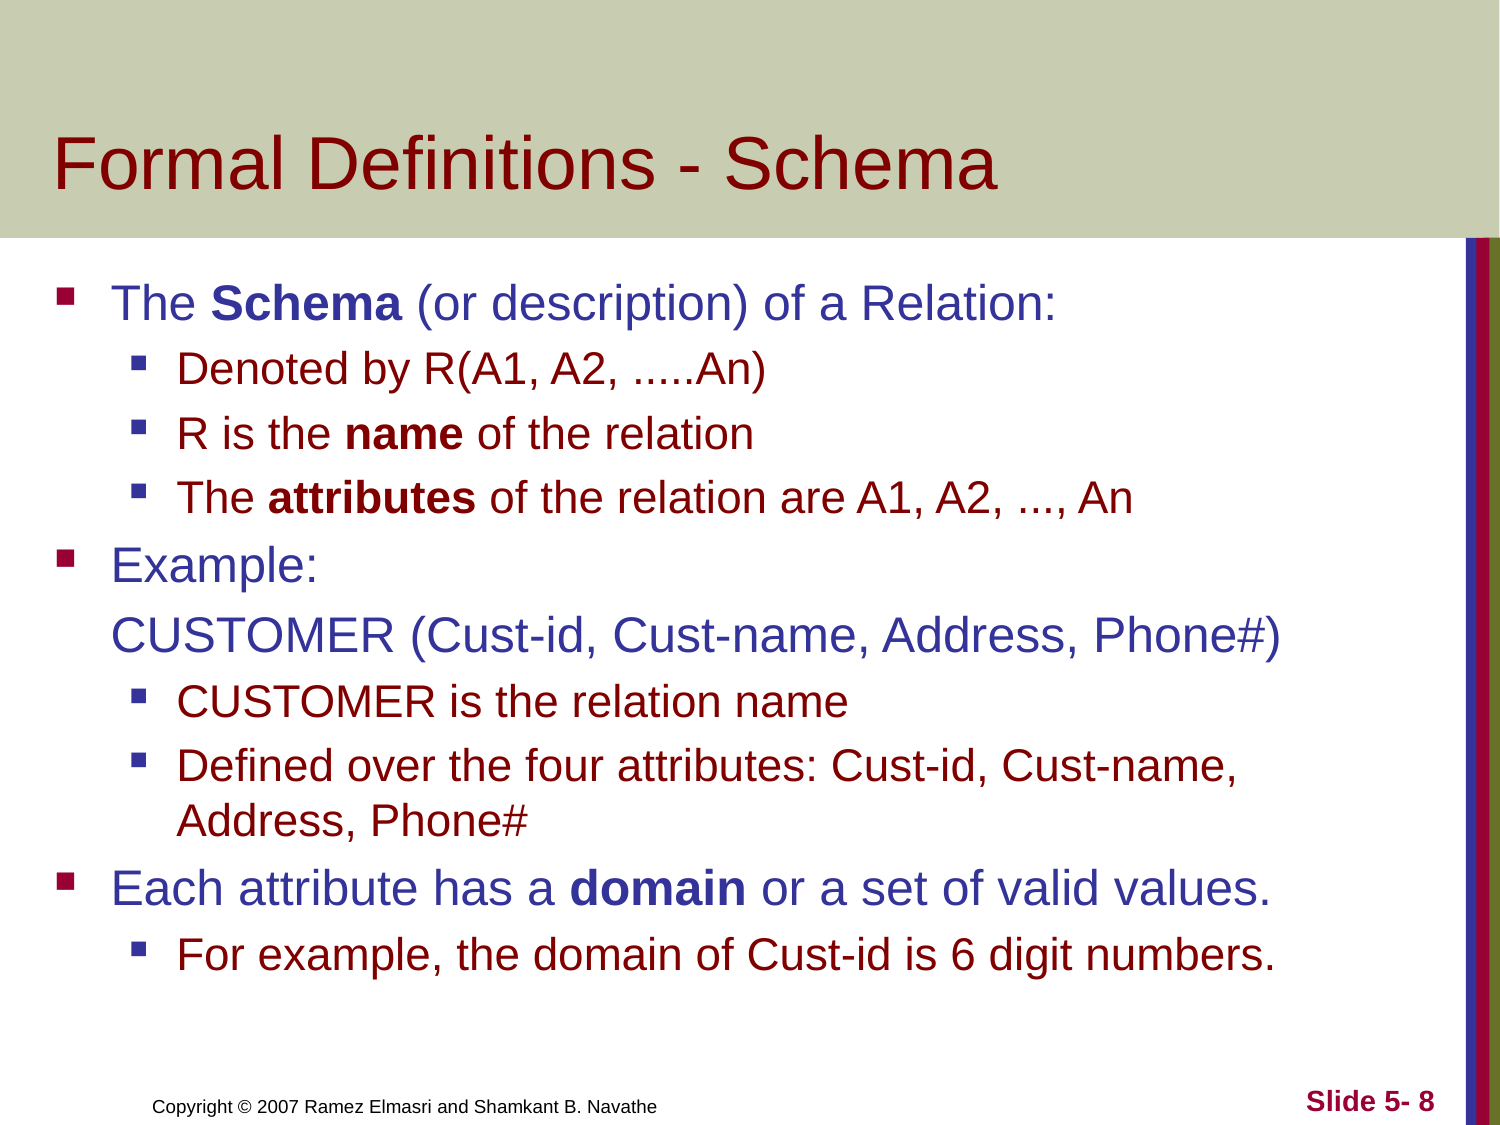

# Formal Definitions - Schema
The Schema (or description) of a Relation:
Denoted by R(A1, A2, .....An)
R is the name of the relation
The attributes of the relation are A1, A2, ..., An
Example:
	CUSTOMER (Cust-id, Cust-name, Address, Phone#)
CUSTOMER is the relation name
Defined over the four attributes: Cust-id, Cust-name, Address, Phone#
Each attribute has a domain or a set of valid values.
For example, the domain of Cust-id is 6 digit numbers.
Slide 5- 8